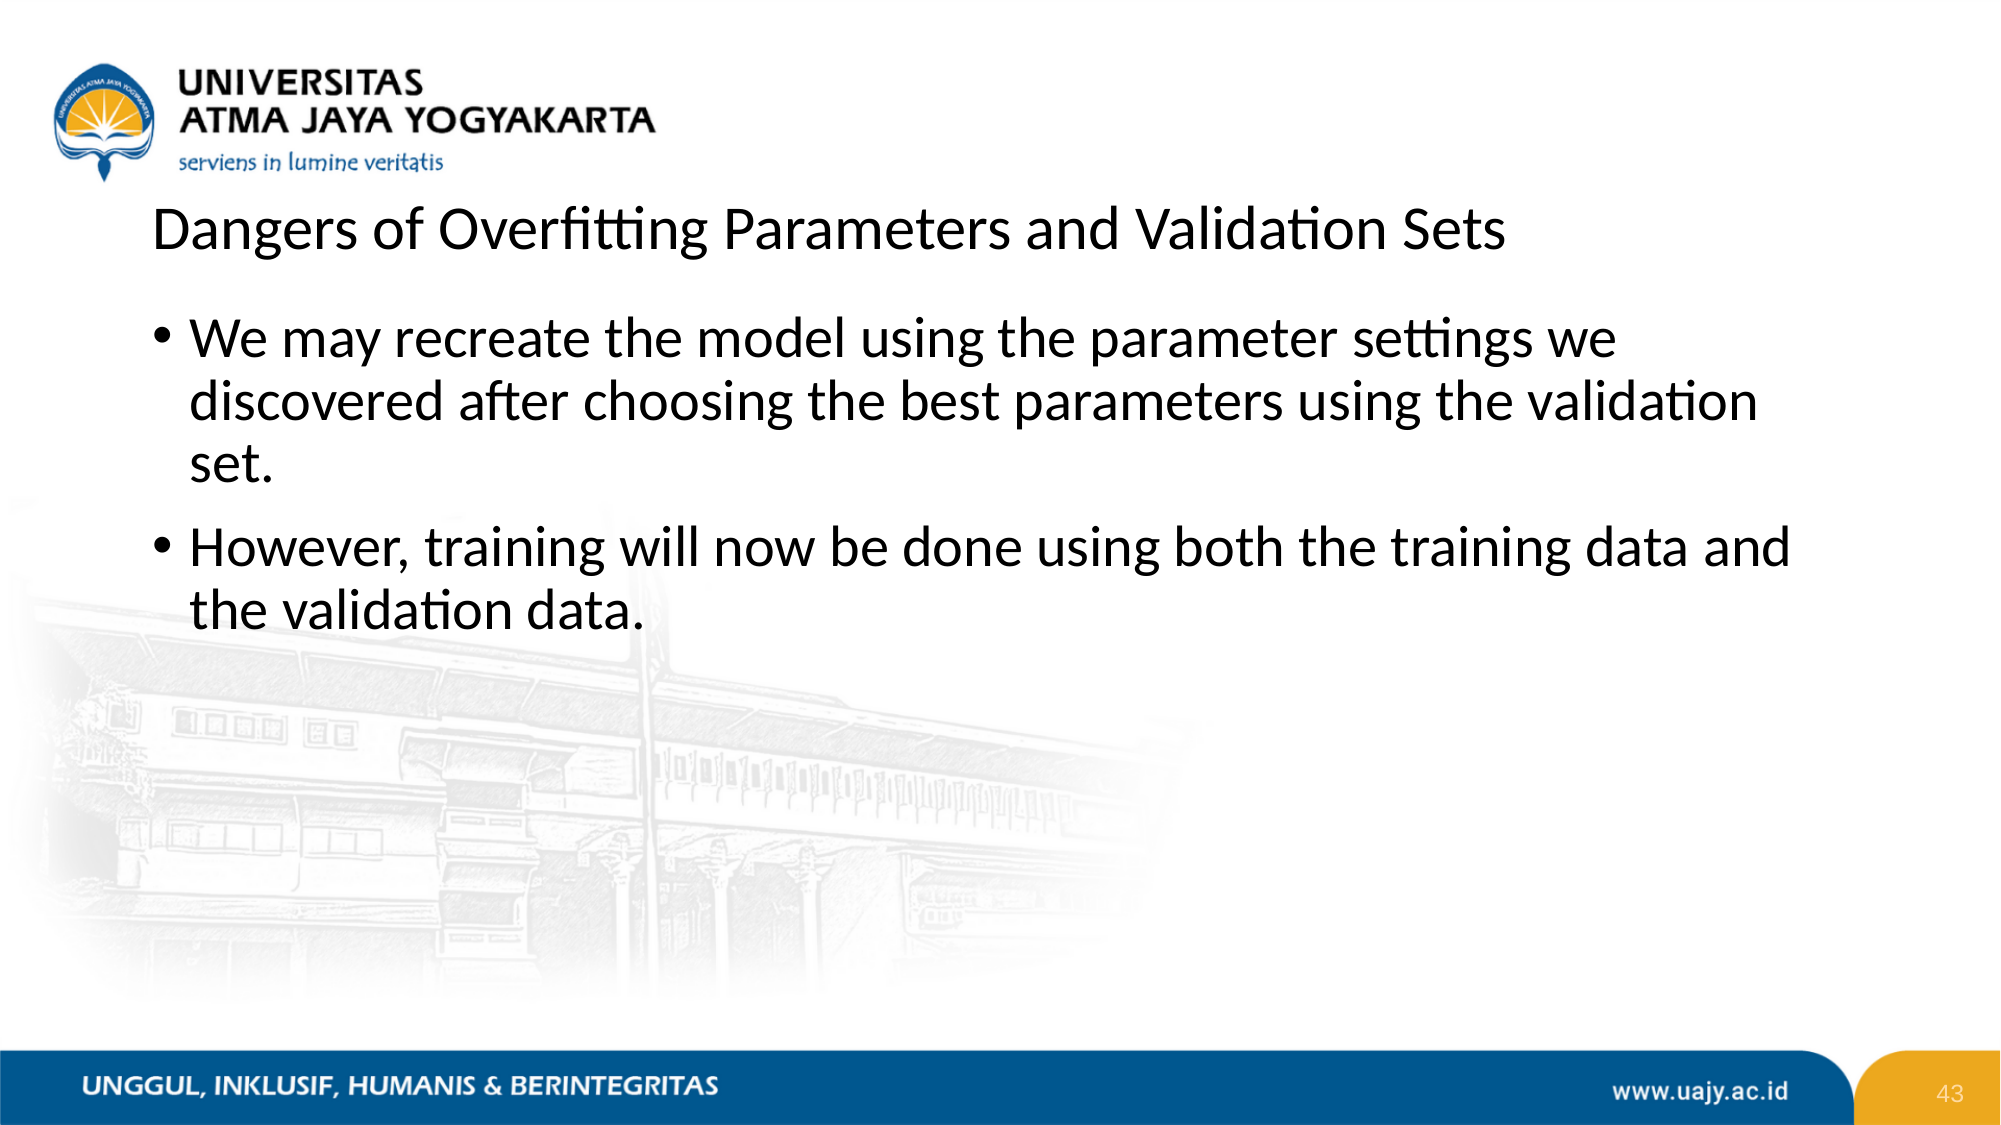

# Dangers of Overfitting Parameters and Validation Sets
We may recreate the model using the parameter settings we discovered after choosing the best parameters using the validation set.
However, training will now be done using both the training data and the validation data.
43